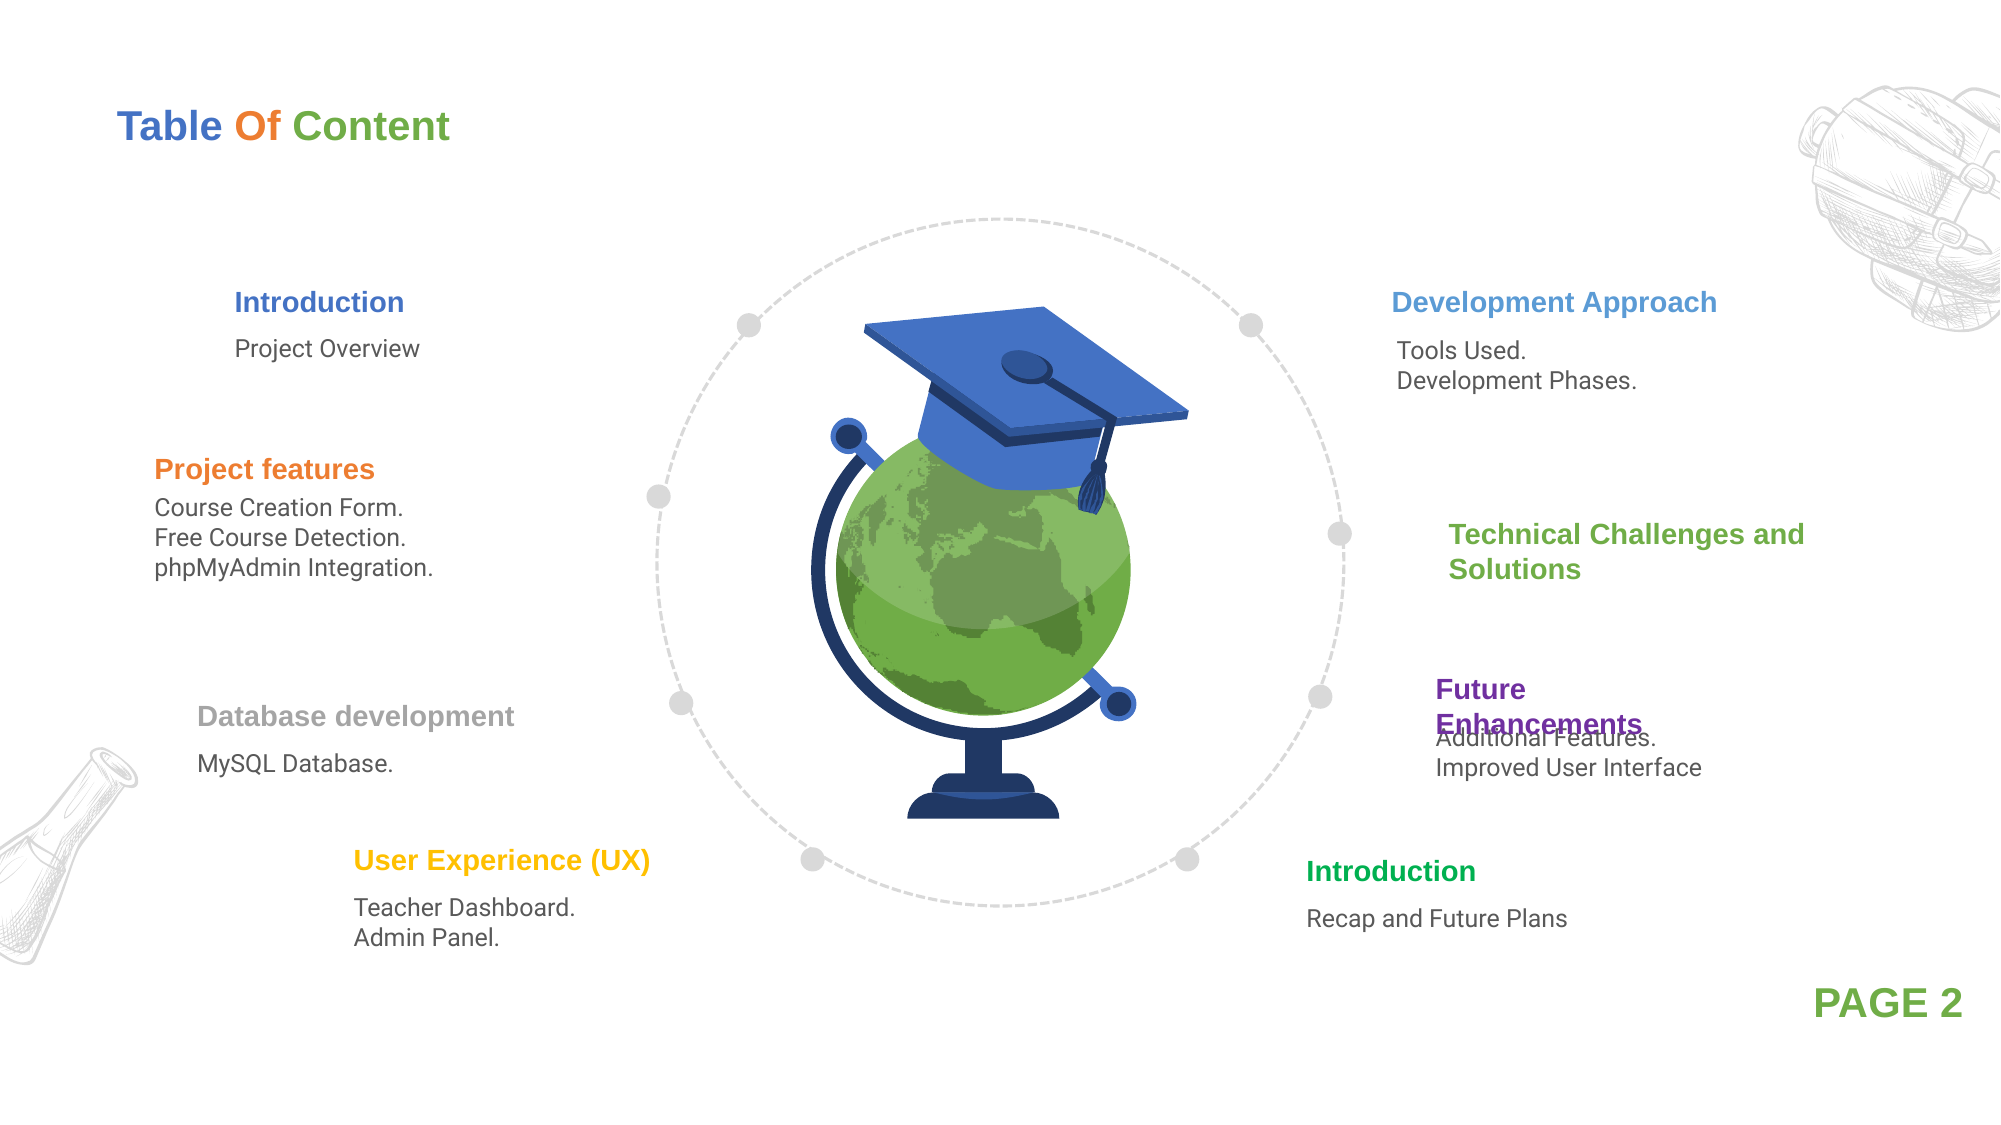

Table Of Content

Introduction
Development Approach

Project Overview
Tools Used.
Development Phases.
Project features
Course Creation Form.
Free Course Detection.
phpMyAdmin Integration.

Technical Challenges and Solutions

Future Enhancements

Database development

Additional Features.
Improved User Interface
MySQL Database.

User Experience (UX)
Introduction

Teacher Dashboard.
Admin Panel.

Recap and Future Plans
PAGE 2